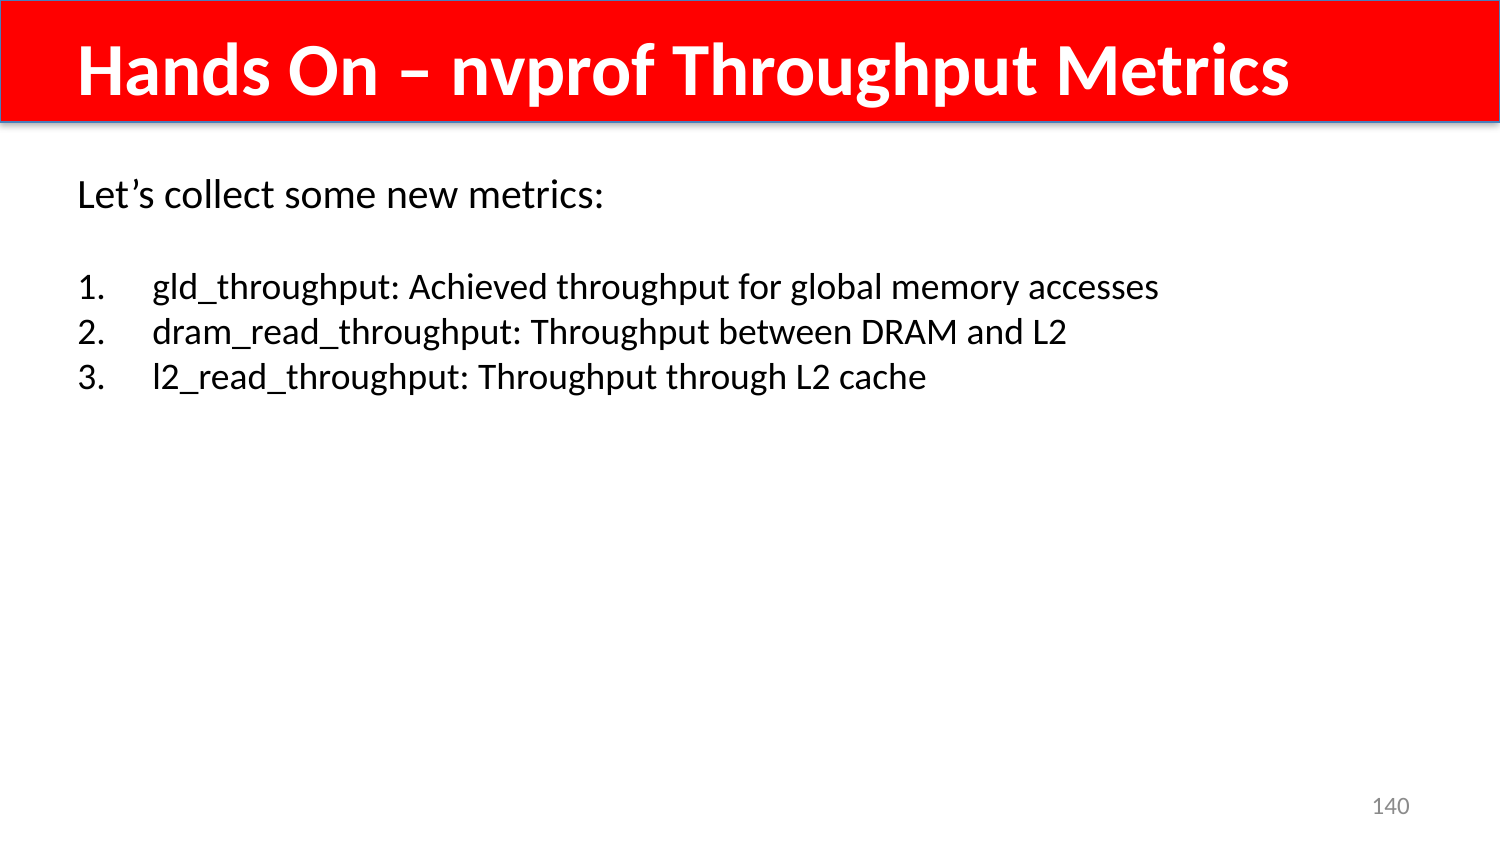

Hands On – nvprof Throughput Metrics
Let’s collect some new metrics:

gld_throughput: Achieved throughput for global memory accesses
dram_read_throughput: Throughput between DRAM and L2
l2_read_throughput: Throughput through L2 cache
140